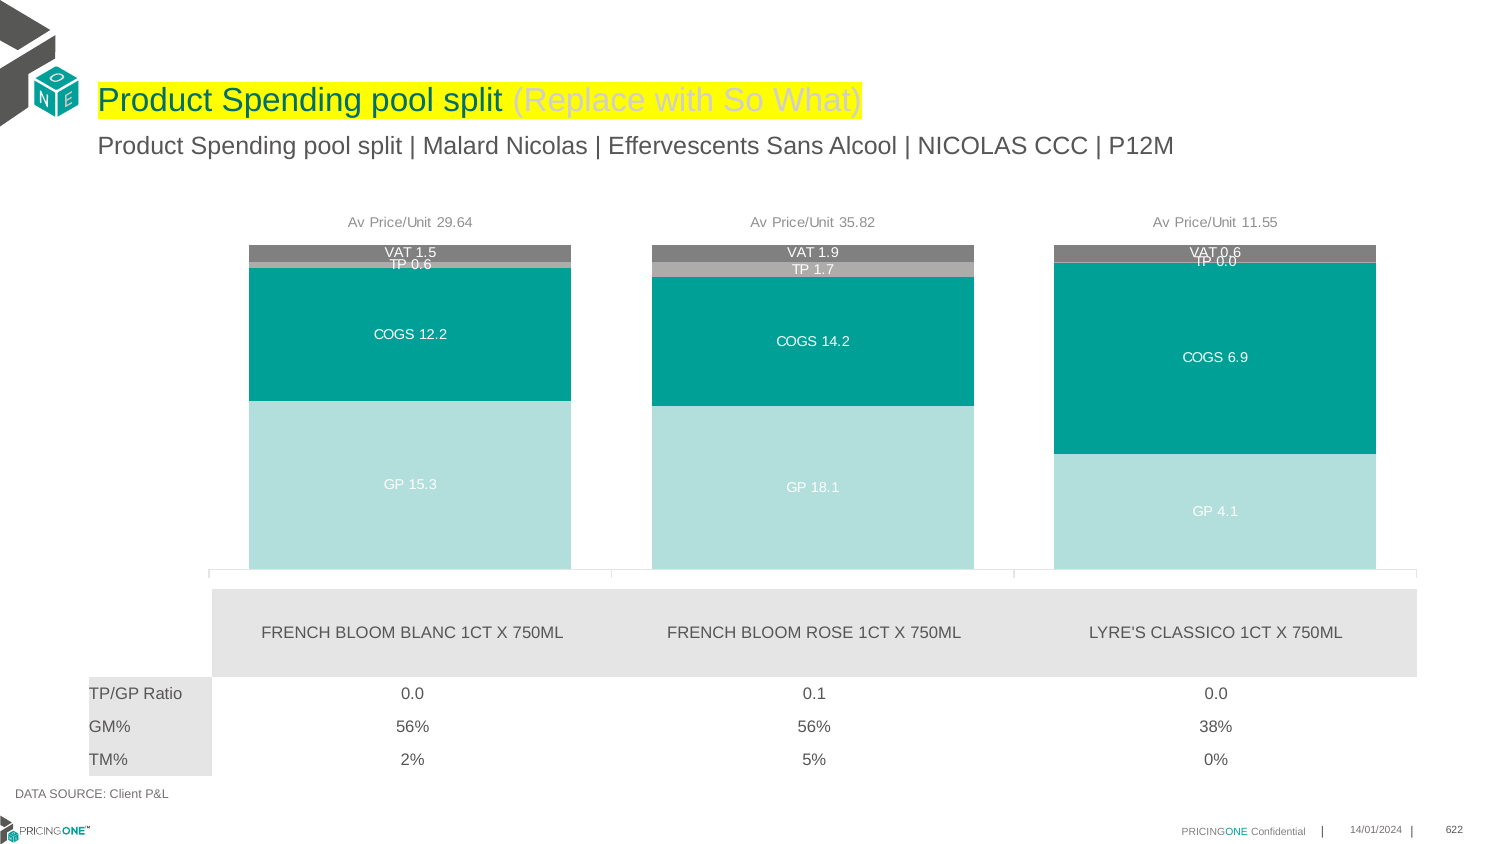

# Product Spending pool split (Replace with So What)
Product Spending pool split | Malard Nicolas | Effervescents Sans Alcool | NICOLAS CCC | P12M

### Chart

| Category | GP | COGS | TP | VAT |
|---|---|---|---|---|
| Av Price/Unit 29.64 | 15.338200000000004 | 12.149999999999999 | 0.6035464007869074 | 1.545046052043277 |
| Av Price/Unit 35.82 | 18.0775 | 14.15 | 1.7294302402926789 | 1.8676311632160905 |
| Av Price/Unit 11.55 | 4.138299999999999 | 6.857 | 0.029539501193237783 | 0.6063661725656276 |
|  | FRENCH BLOOM BLANC 1CT X 750ML | FRENCH BLOOM ROSE 1CT X 750ML | LYRE'S CLASSICO 1CT X 750ML |
| --- | --- | --- | --- |
| TP/GP Ratio | 0.0 | 0.1 | 0.0 |
| GM% | 56% | 56% | 38% |
| TM% | 2% | 5% | 0% |
DATA SOURCE: Client P&L

14/01/2024
622